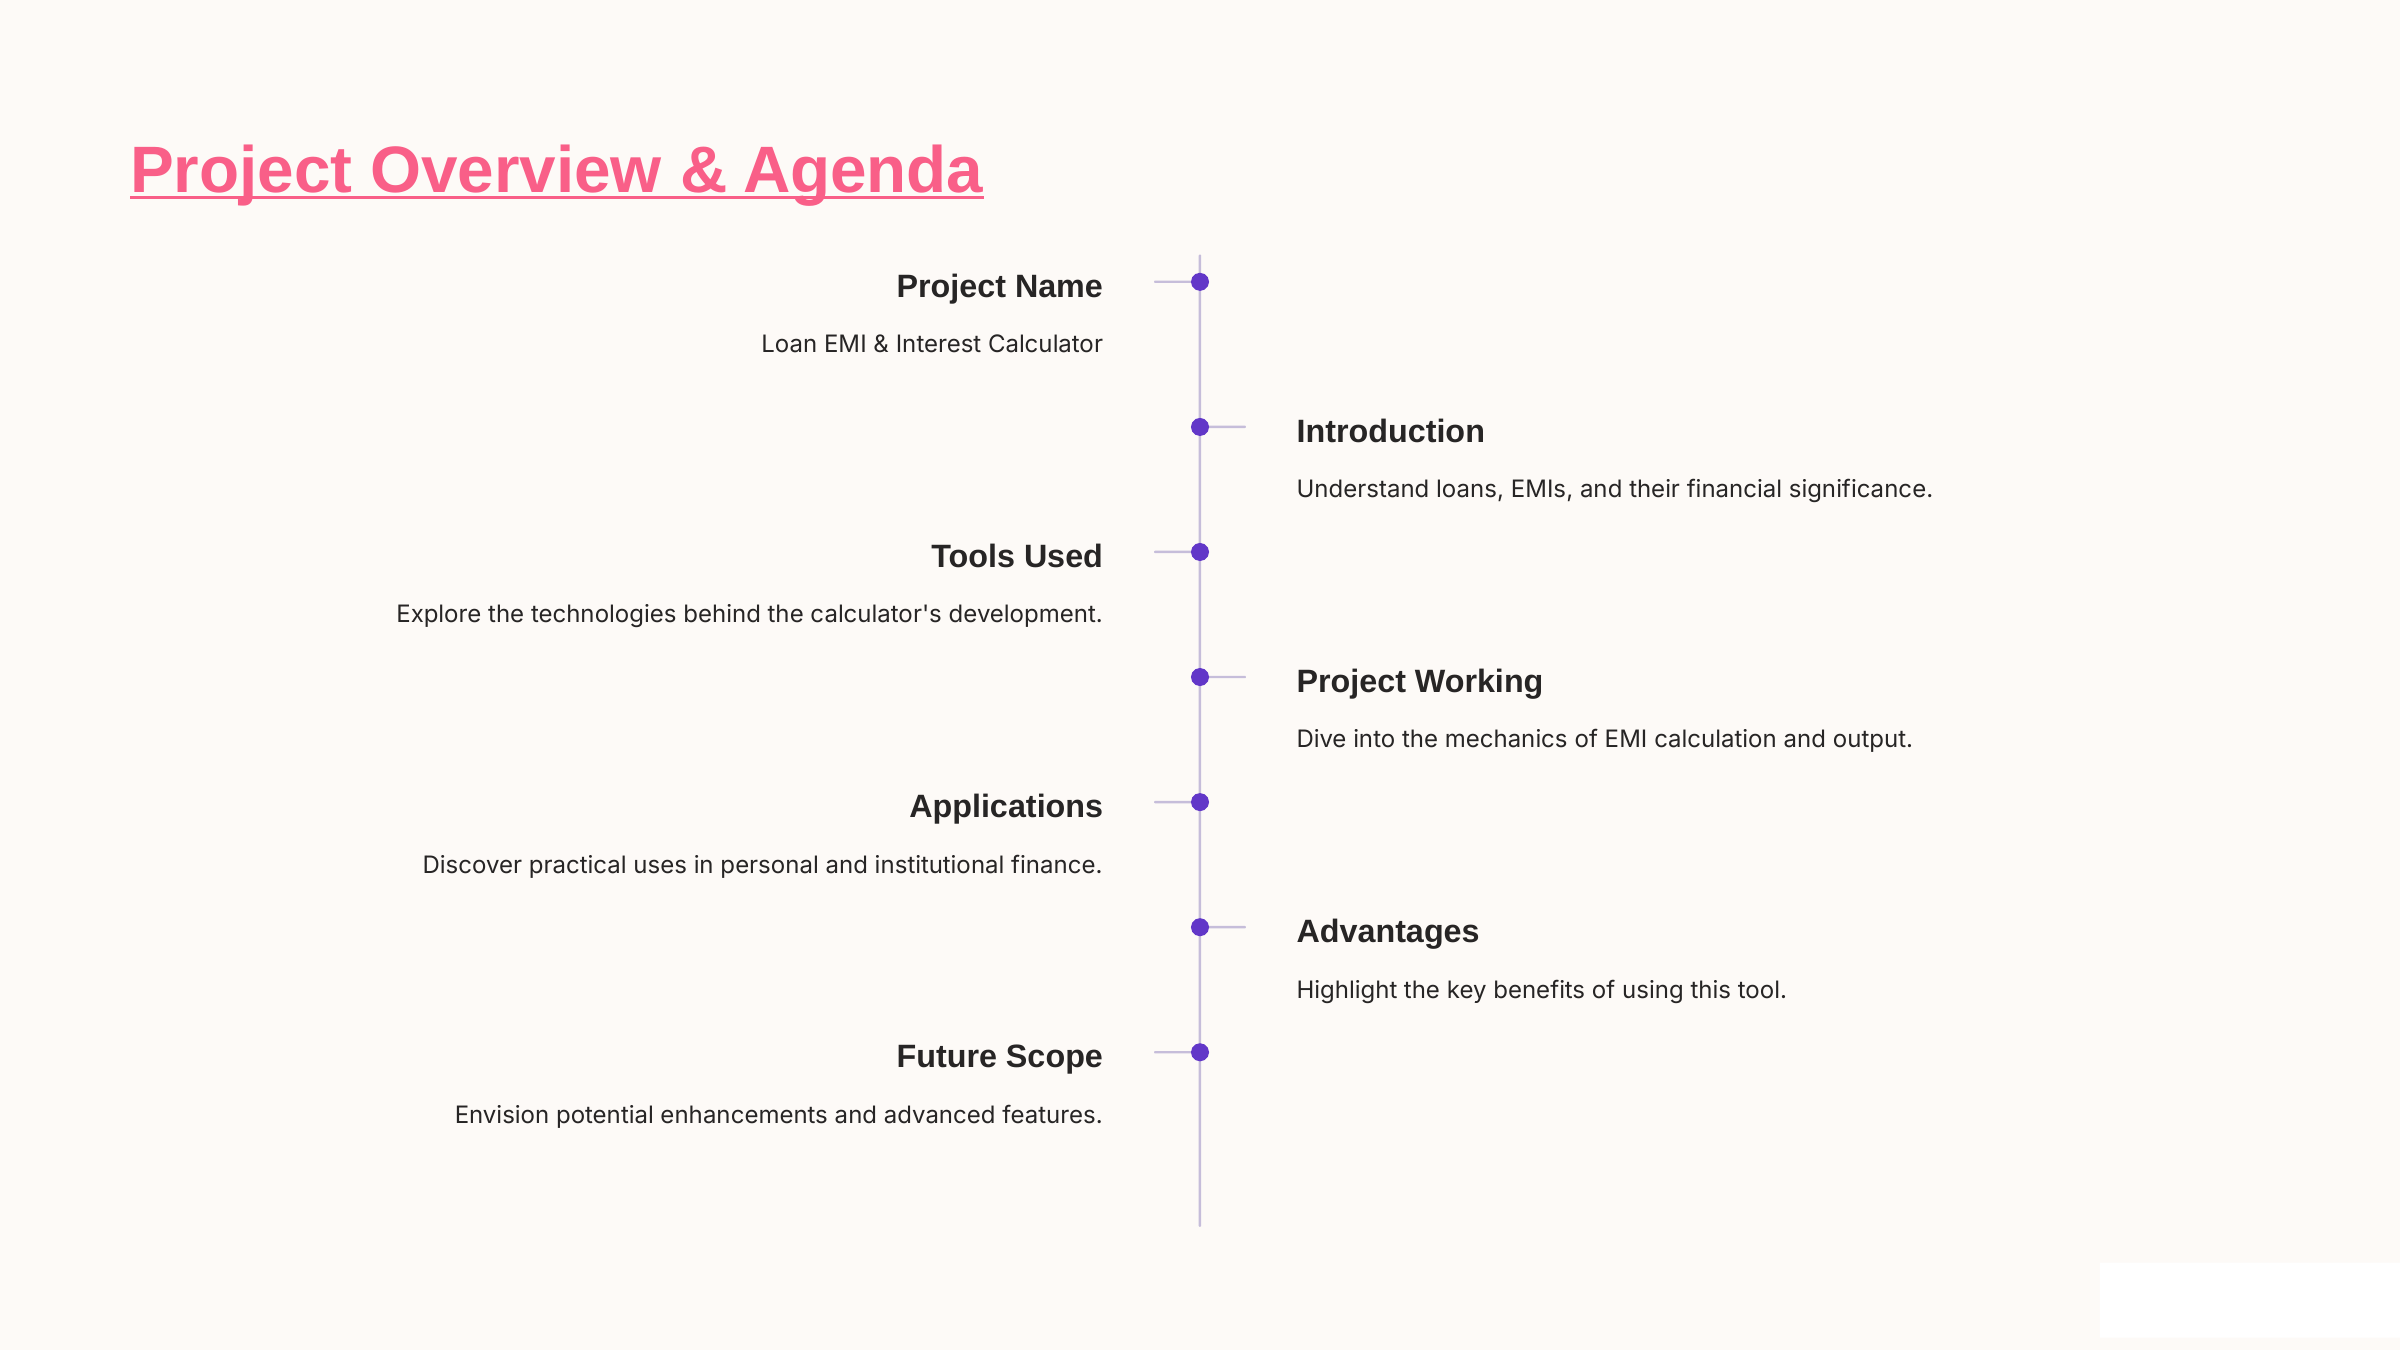

Project Overview & Agenda

Project Name

Loan EMI & Interest Calculator
Introduction

Understand loans, EMIs, and their financial significance.
Tools Used

Explore the technologies behind the calculator's development.
Project Working

Dive into the mechanics of EMI calculation and output.
Applications

Discover practical uses in personal and institutional finance.
Advantages

Highlight the key benefits of using this tool.
Future Scope

Envision potential enhancements and advanced features.